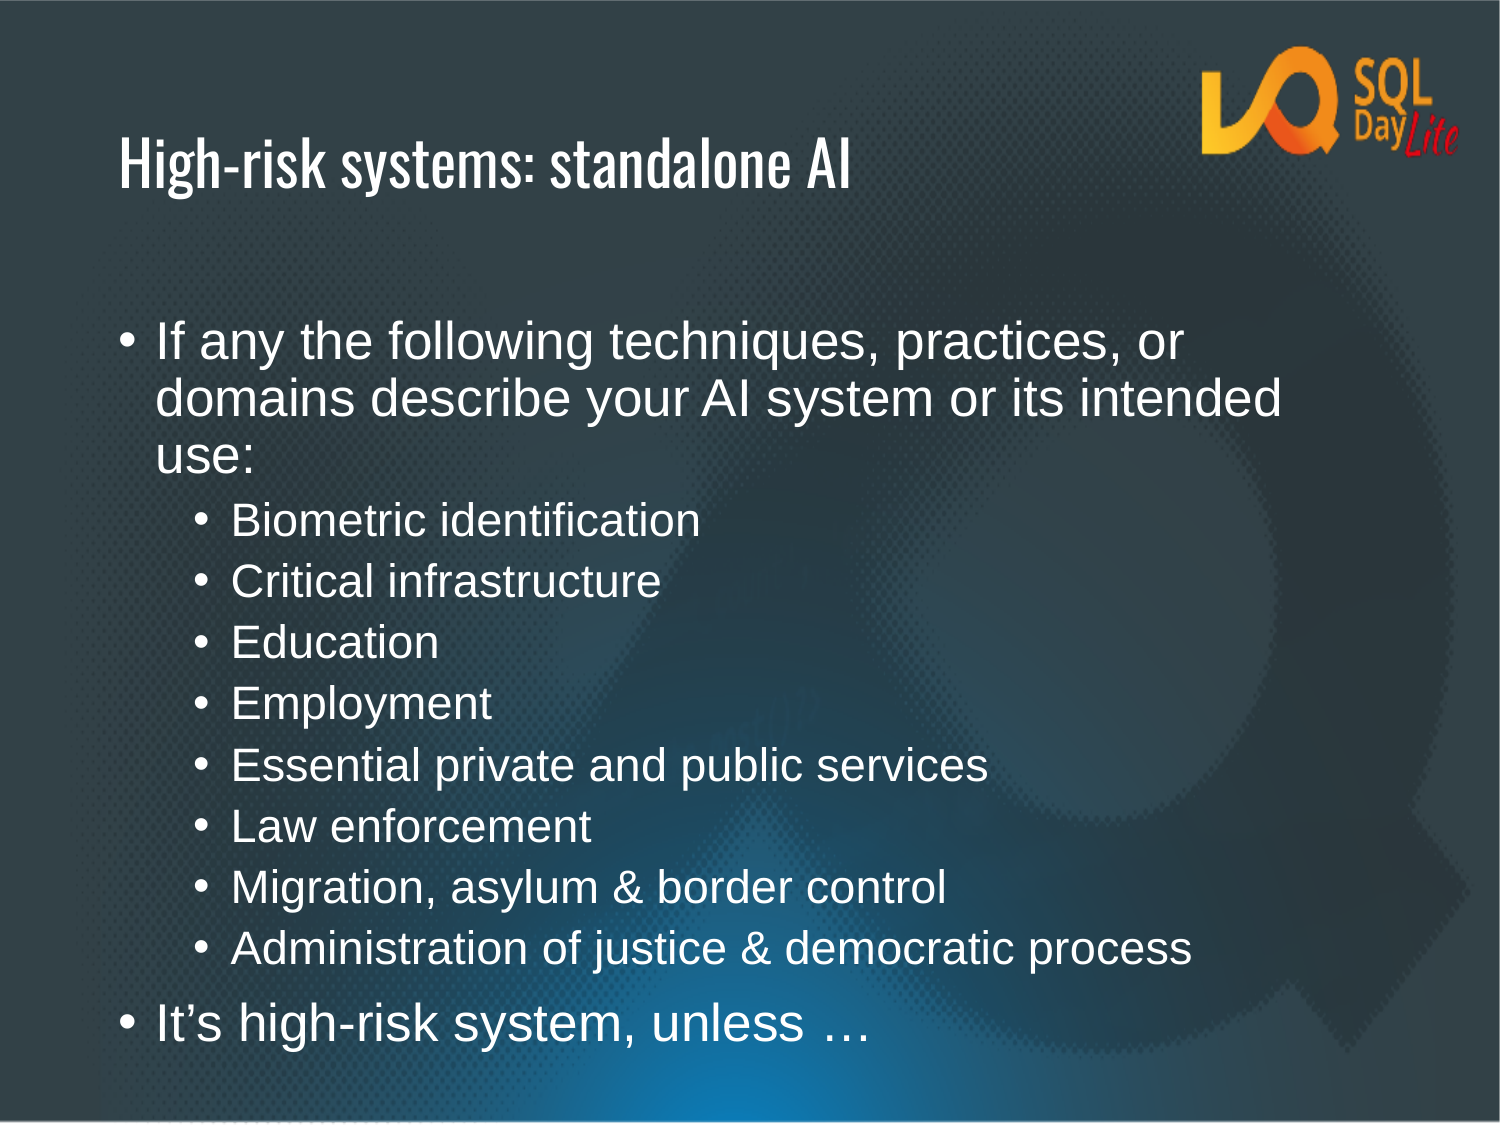

# High-risk systems: standalone AI
If any the following techniques, practices, or domains describe your AI system or its intended use:
Biometric identification
Critical infrastructure
Education
Employment
Essential private and public services
Law enforcement
Migration, asylum & border control
Administration of justice & democratic process
It’s high-risk system, unless …